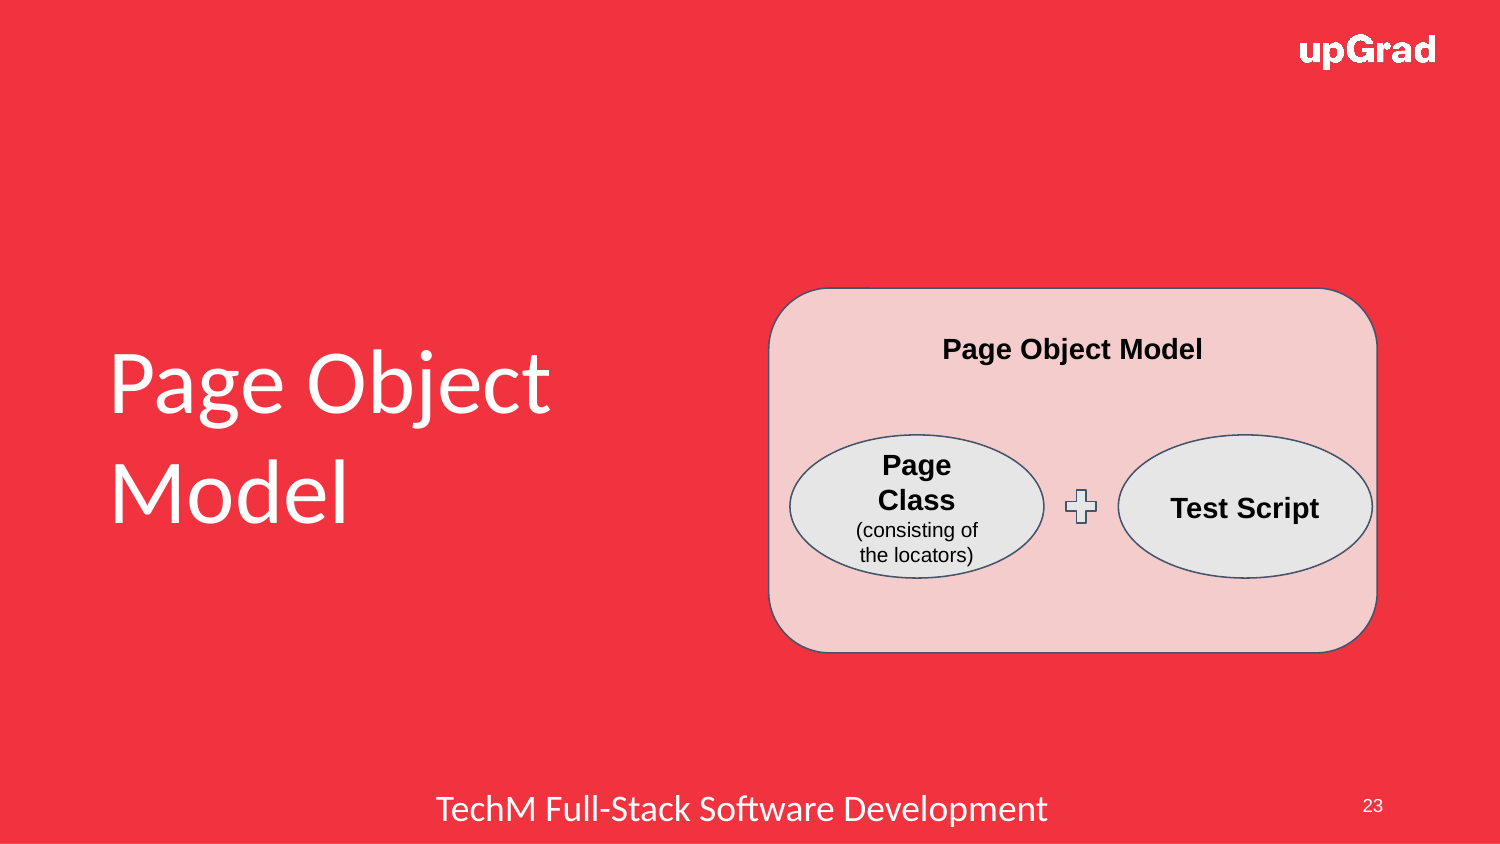

Page Object Model

Page Object Model
Page Class
(consisting of the locators)
Test Script

23
TechM Full-Stack Software Development